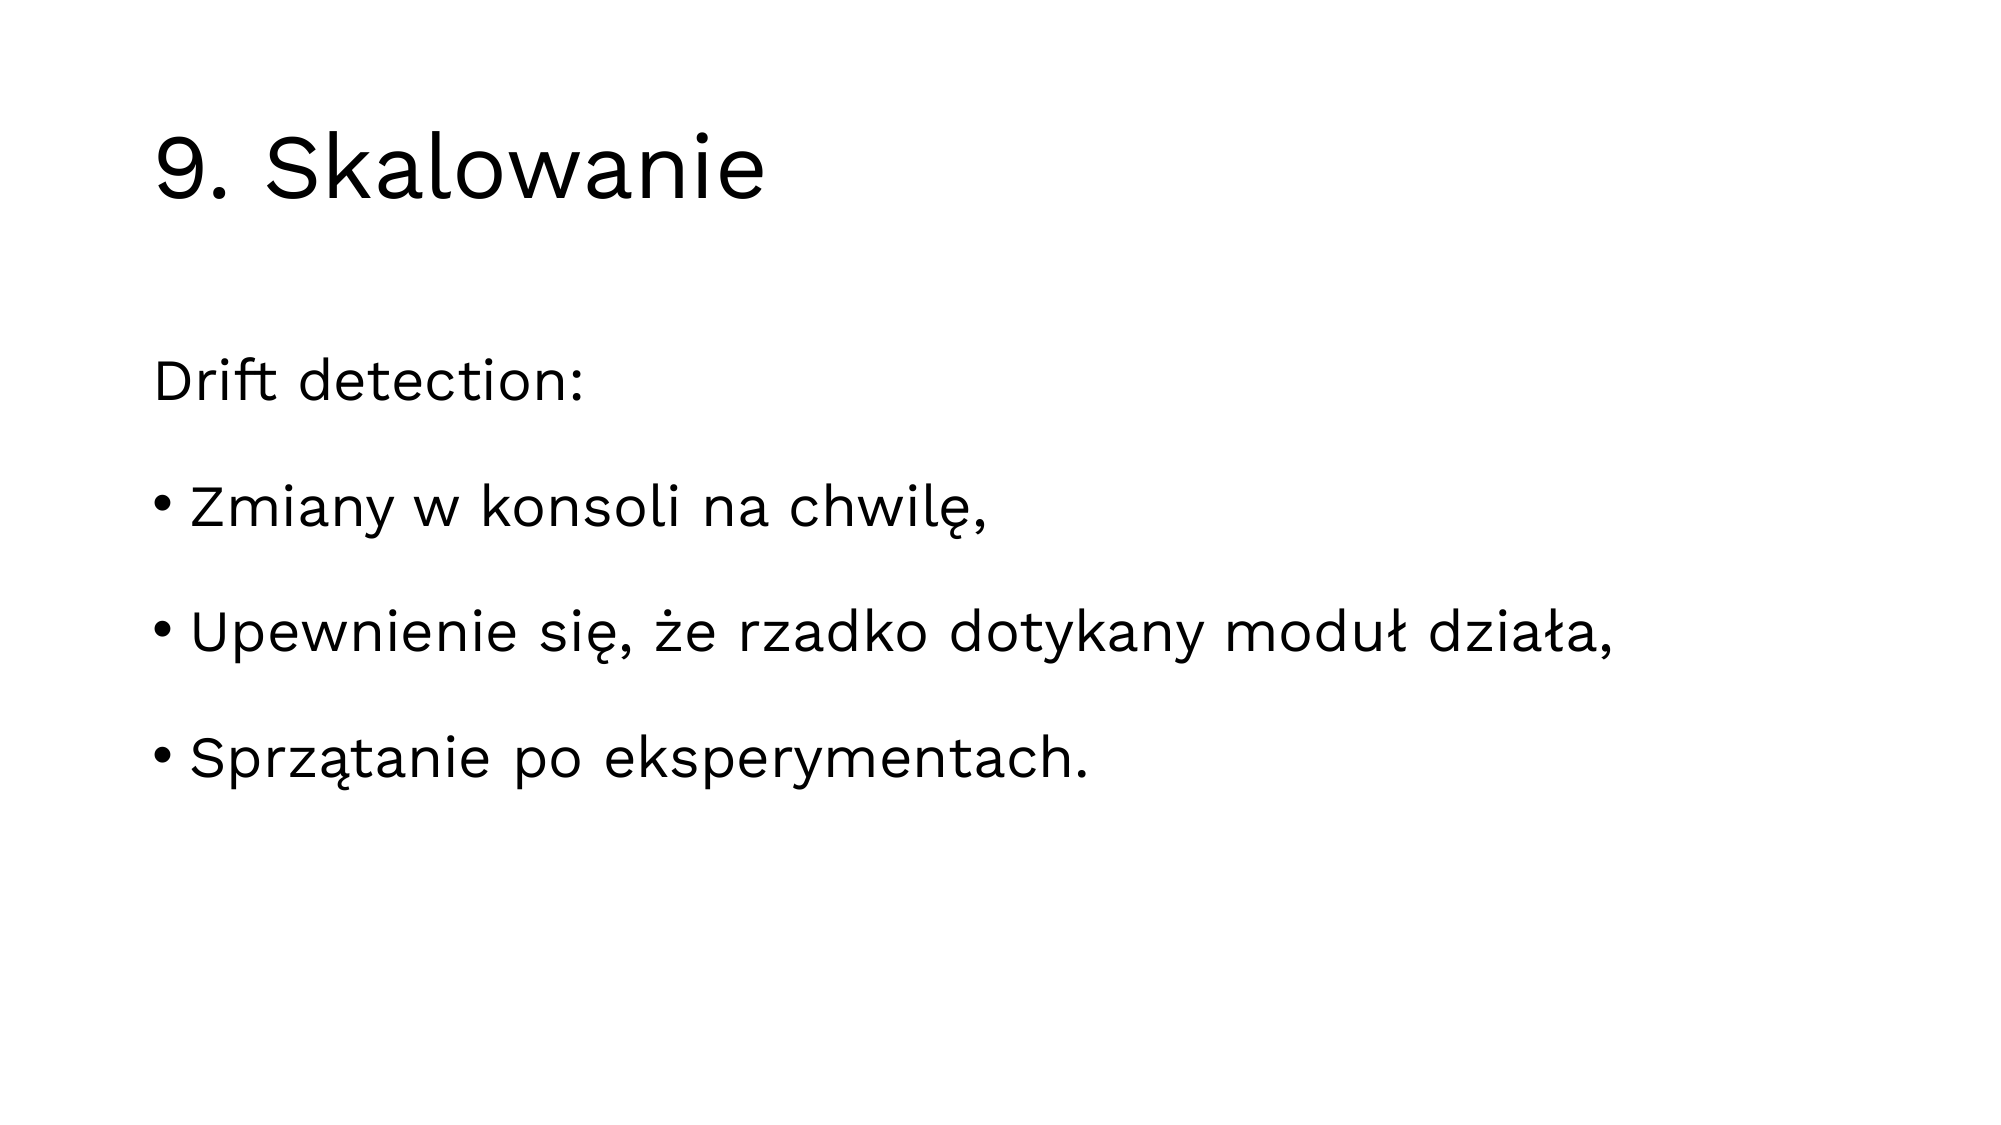

# 9. Skalowanie
Drift detection:
Zmiany w konsoli na chwilę,
Upewnienie się, że rzadko dotykany moduł działa,
Sprzątanie po eksperymentach.